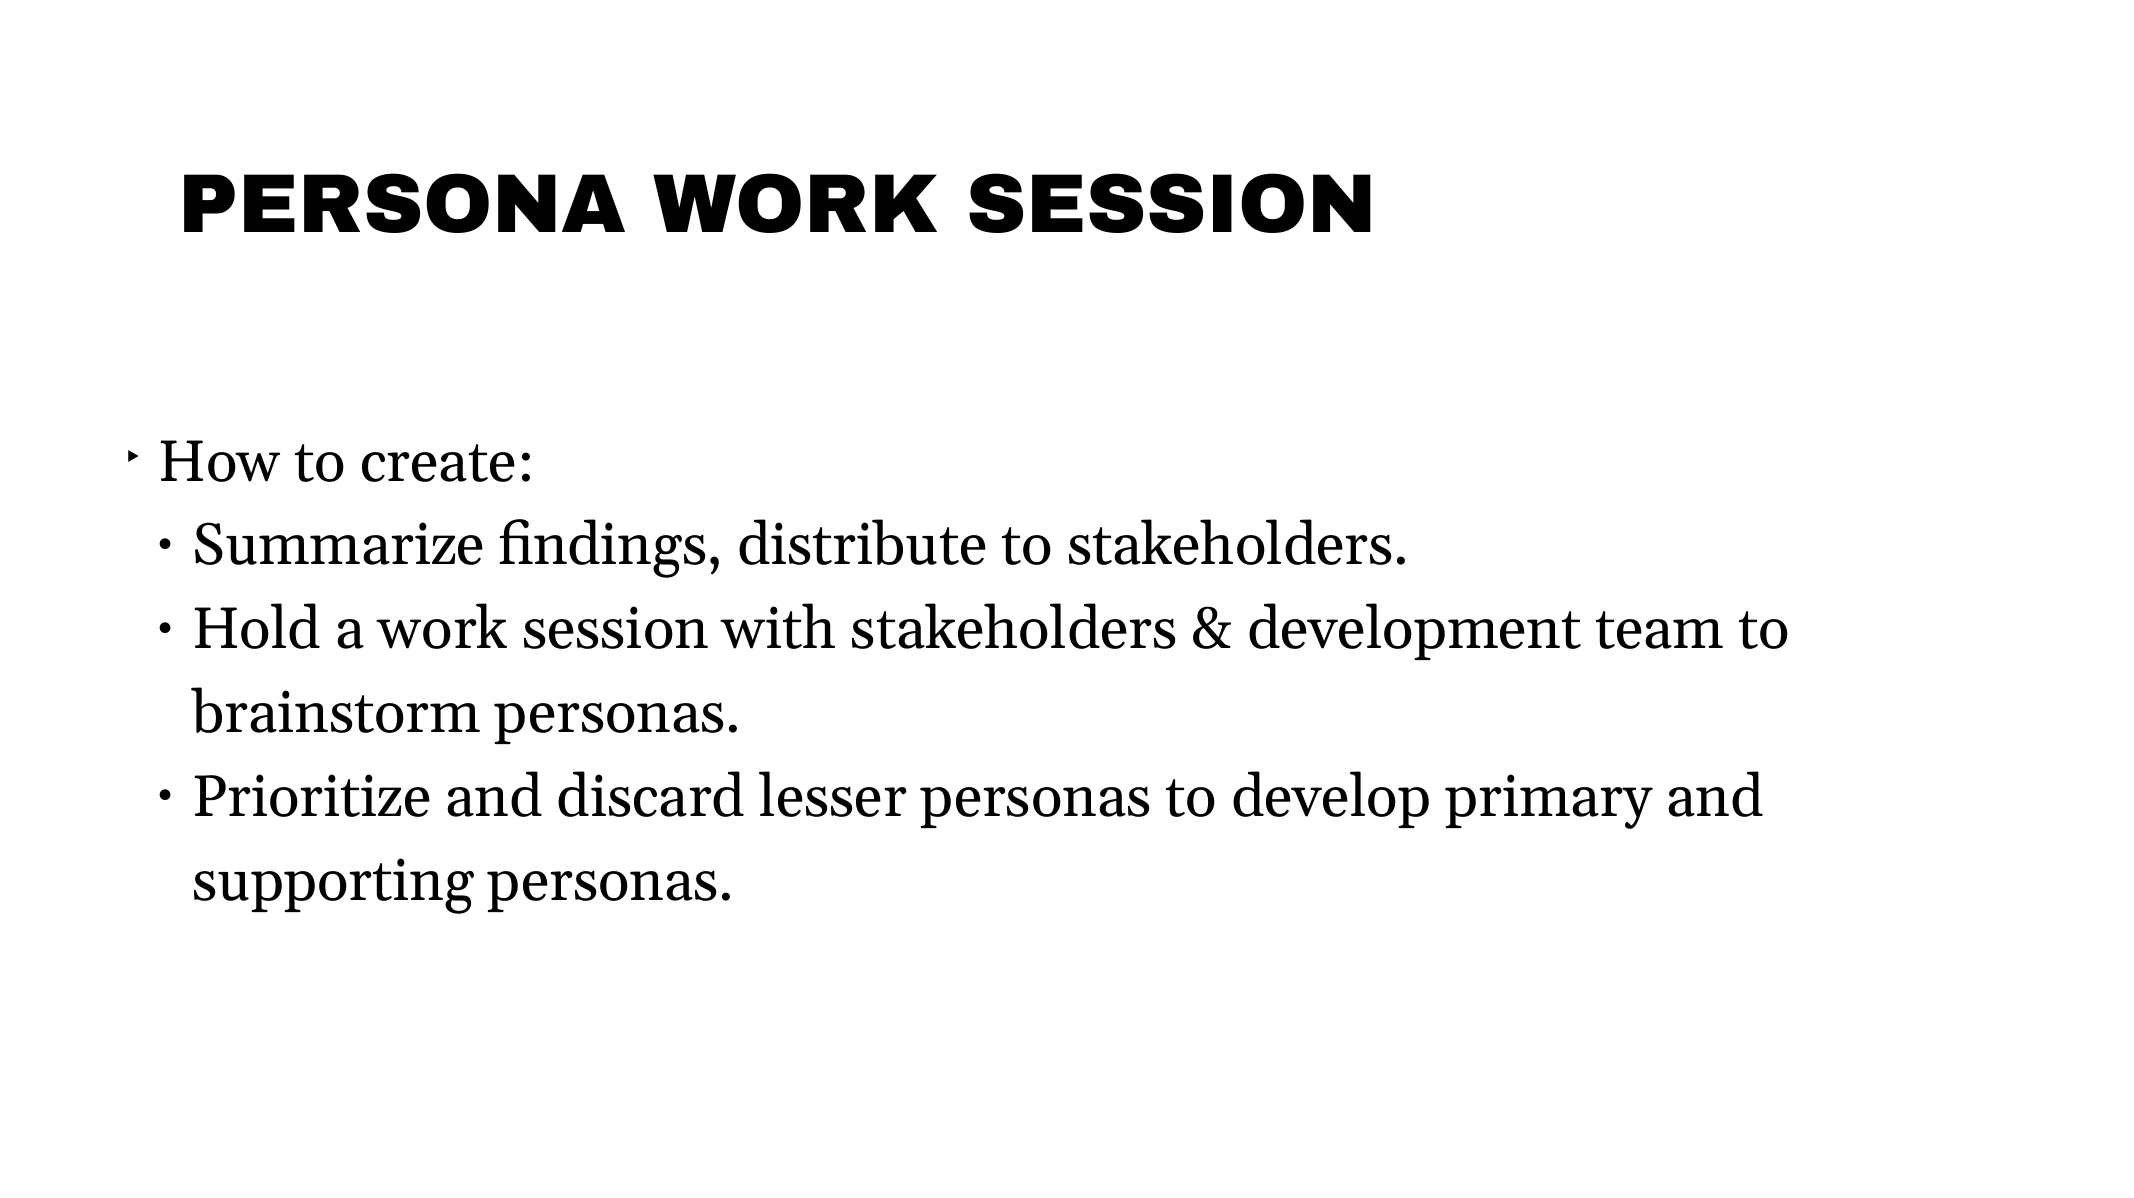

# PERSONA WORK SESSION

How to create:
Summarize findings, distribute to stakeholders.
Hold a work session with stakeholders & development team to brainstorm personas.
Prioritize and discard lesser personas to develop primary and supporting personas.